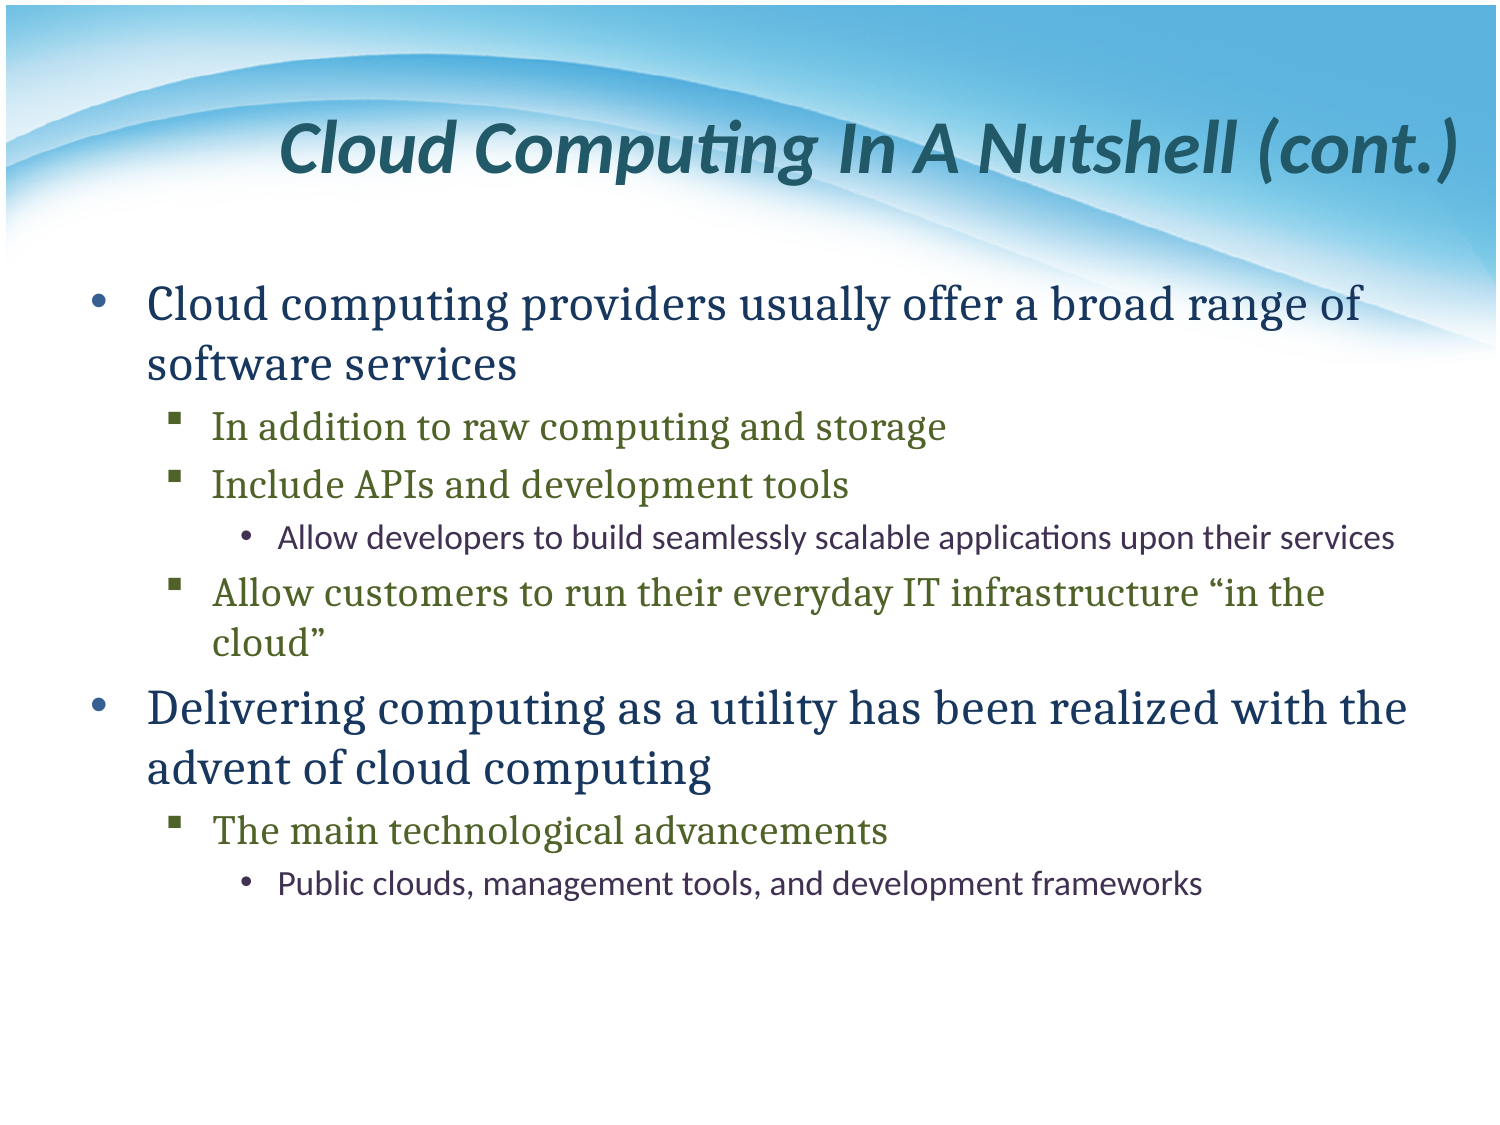

# Cloud Computing In A Nutshell (cont.)
Cloud computing providers usually offer a broad range of software services
In addition to raw computing and storage
Include APIs and development tools
Allow developers to build seamlessly scalable applications upon their services
Allow customers to run their everyday IT infrastructure “in the cloud”
Delivering computing as a utility has been realized with the advent of cloud computing
The main technological advancements
Public clouds, management tools, and development frameworks